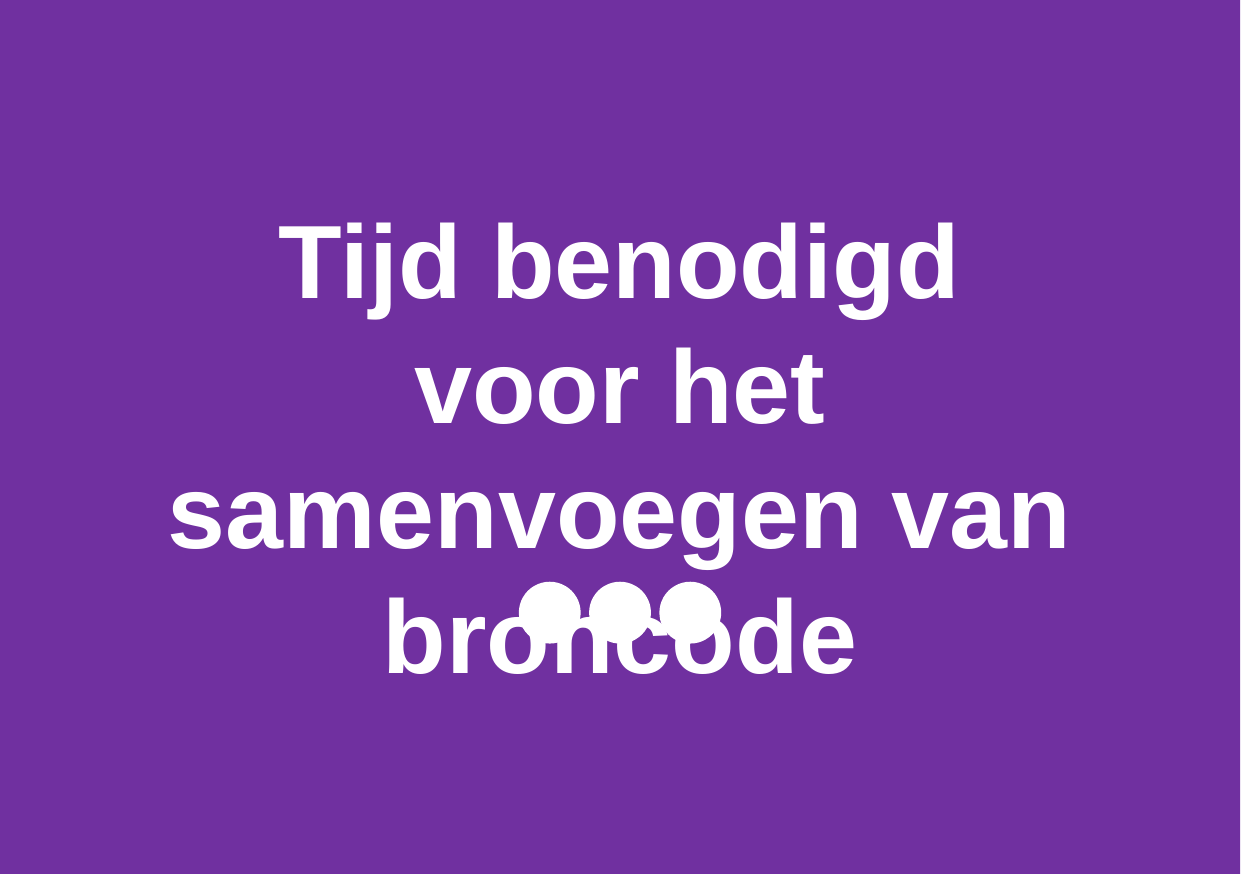

Tijd benodigd voor het samenvoegen van broncode